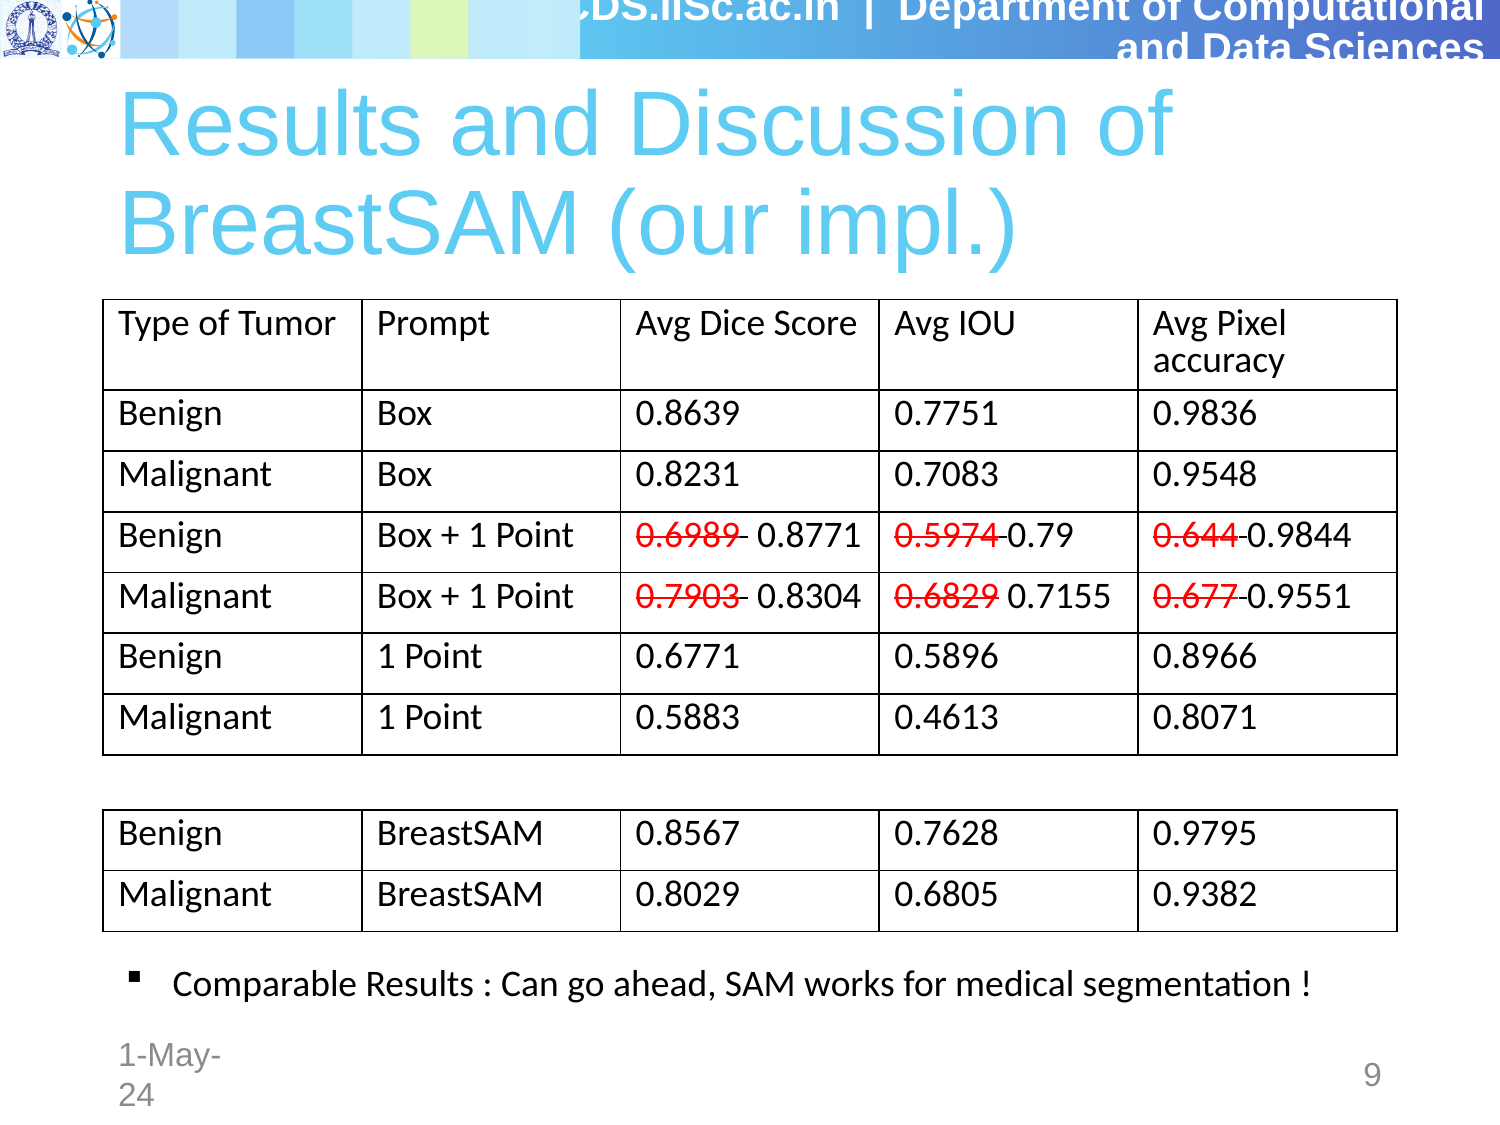

# Results and Discussion of BreastSAM (our impl.)
| Type of Tumor | Prompt | Avg Dice Score | Avg IOU | Avg Pixel accuracy |
| --- | --- | --- | --- | --- |
| Benign | Box | 0.8639 | 0.7751 | 0.9836 |
| Malignant | Box | 0.8231 | 0.7083 | 0.9548 |
| Benign | Box + 1 Point | 0.6989 0.8771 | 0.5974 0.79 | 0.644 0.9844 |
| Malignant | Box + 1 Point | 0.7903 0.8304 | 0.6829 0.7155 | 0.677 0.9551 |
| Benign | 1 Point | 0.6771 | 0.5896 | 0.8966 |
| Malignant | 1 Point | 0.5883 | 0.4613 | 0.8071 |
| Benign | BreastSAM | 0.8567 | 0.7628 | 0.9795 |
| --- | --- | --- | --- | --- |
| Malignant | BreastSAM | 0.8029 | 0.6805 | 0.9382 |
Comparable Results : Can go ahead, SAM works for medical segmentation !
1-May-24
9